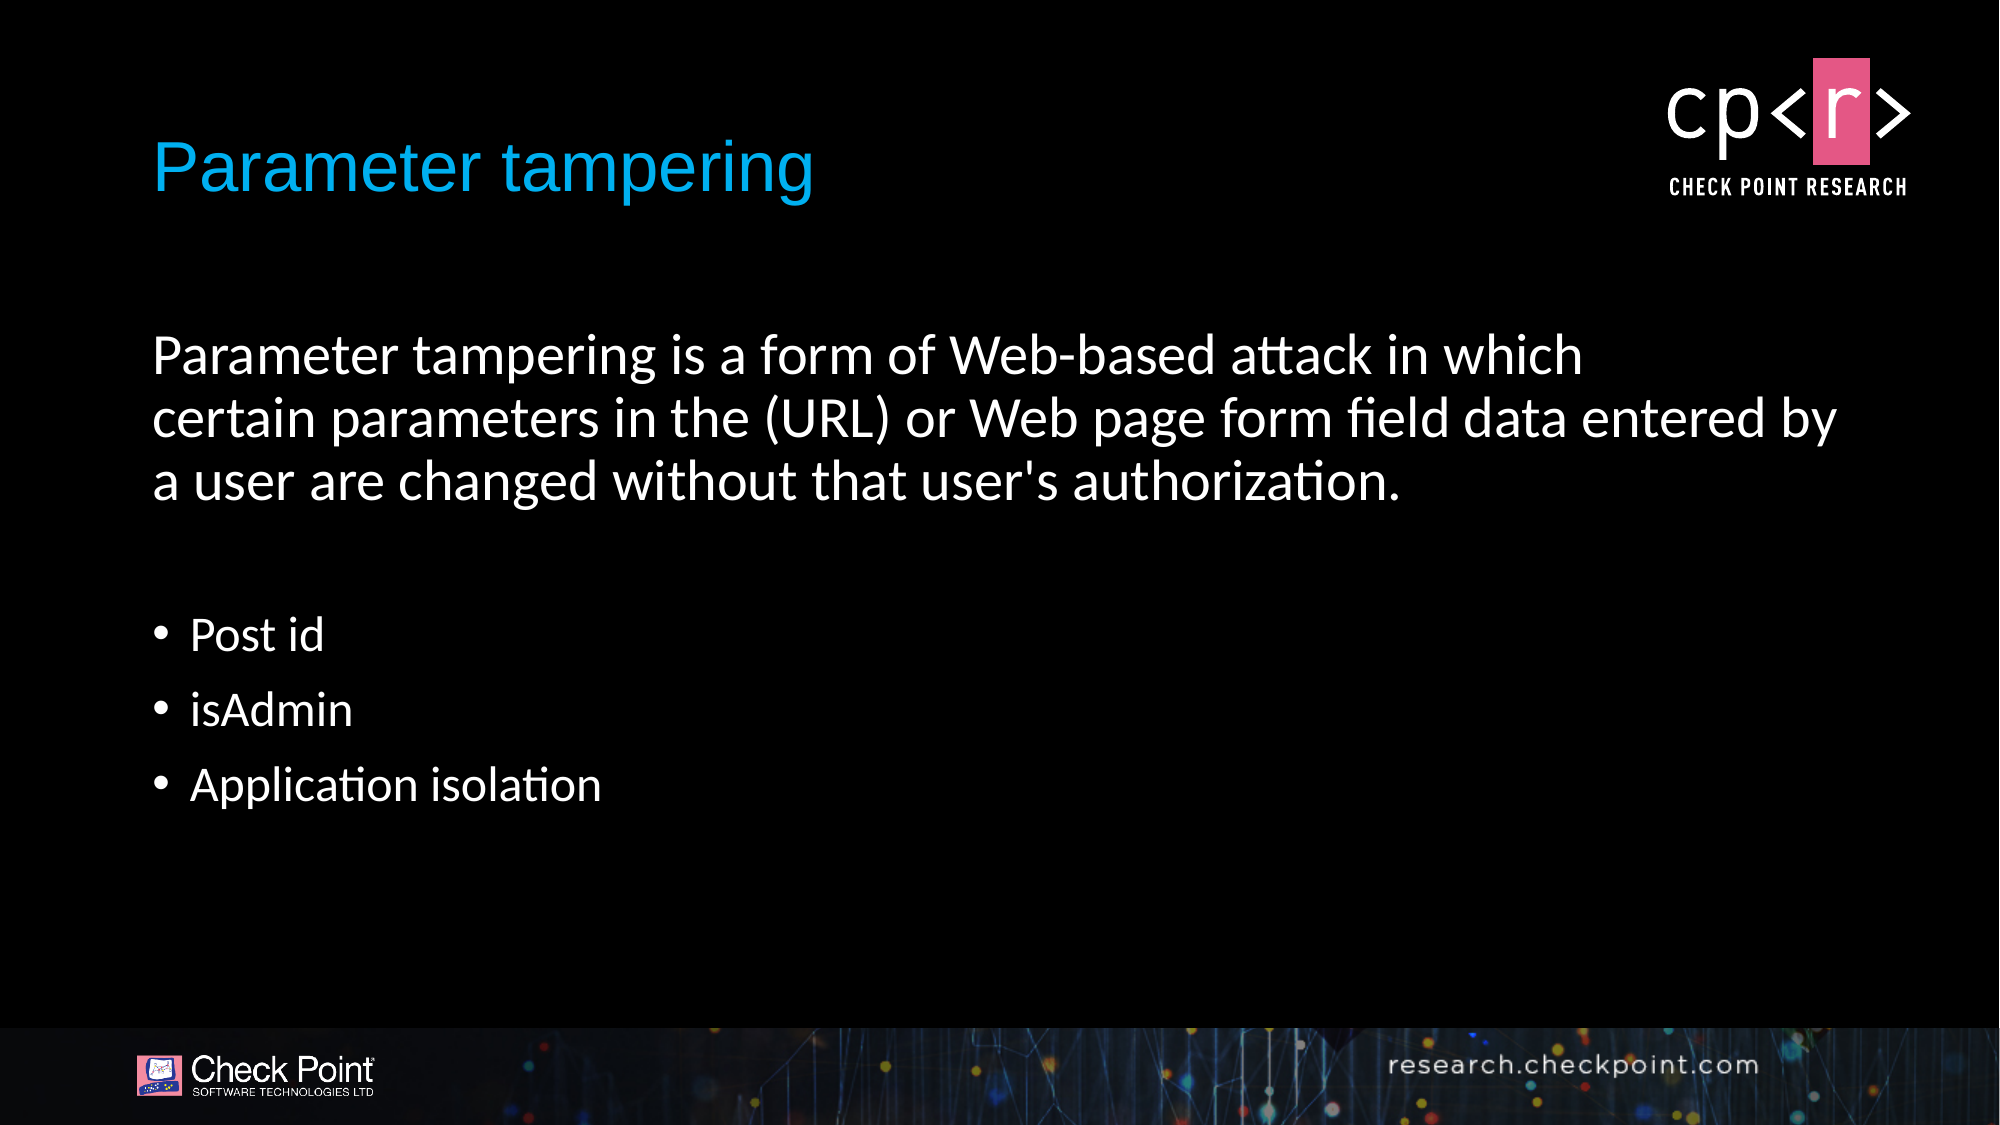

# Parameter tampering
Parameter tampering is a form of Web-based attack in which certain parameters in the (URL) or Web page form field data entered by a user are changed without that user's authorization.

Post id
isAdmin
Application isolation